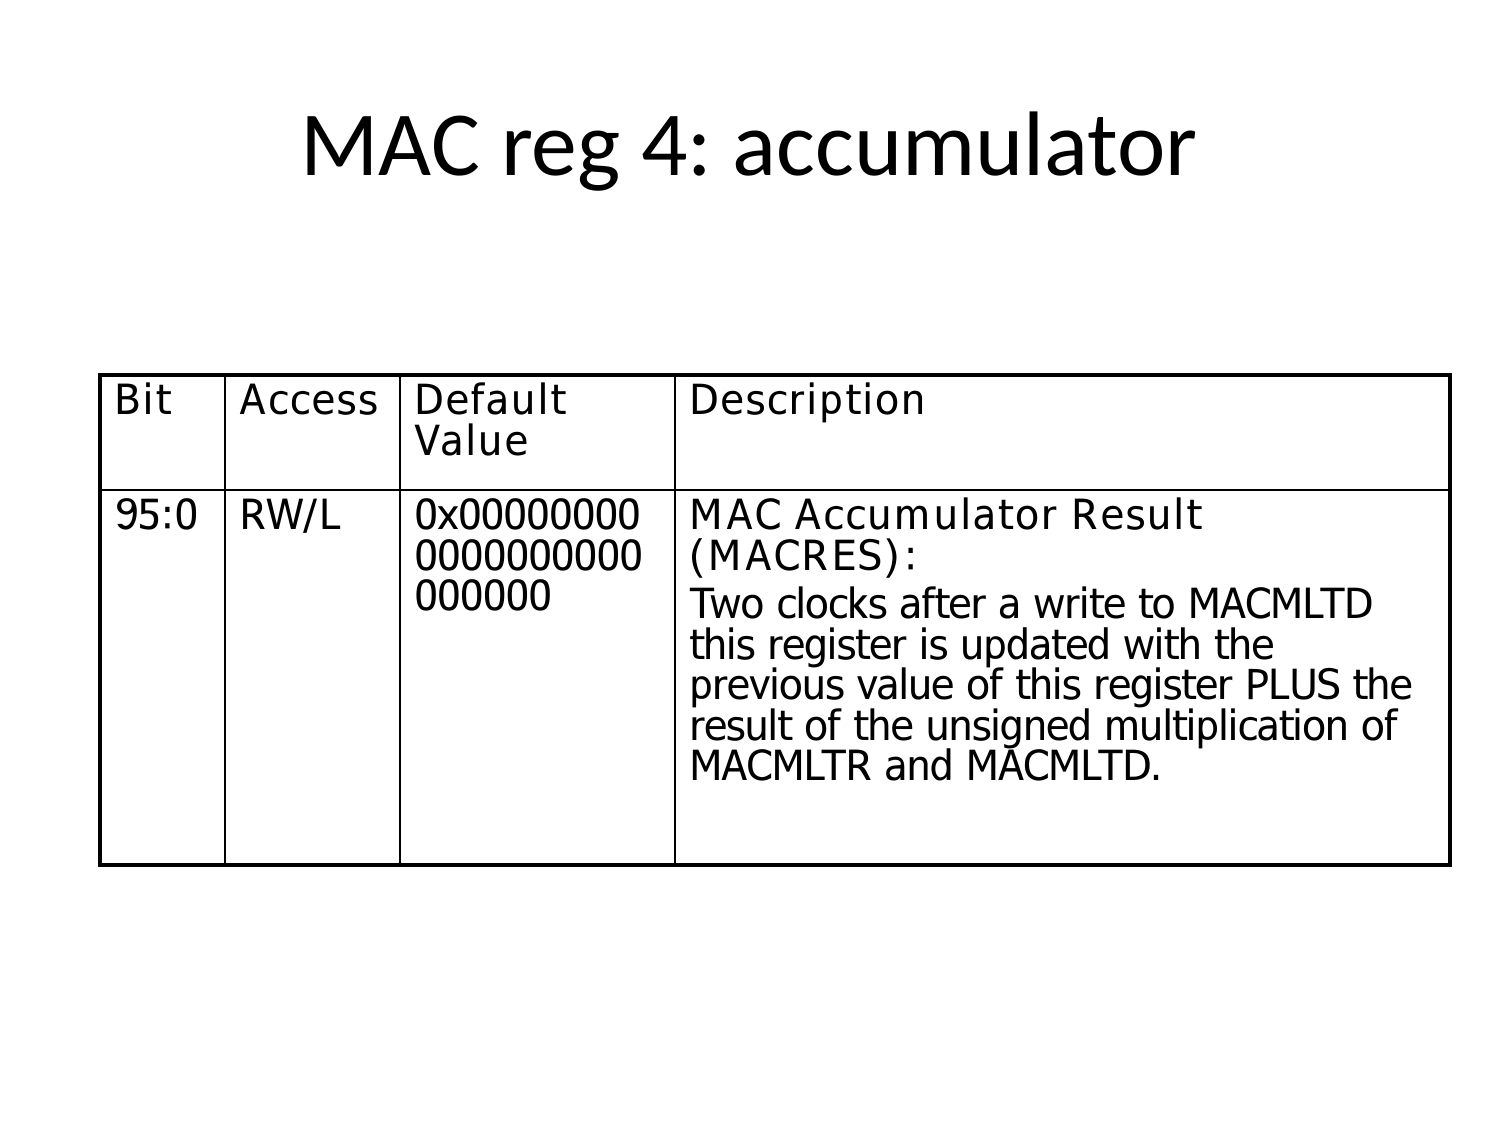

# MAC reg 4: accumulator
| Bit | Access | Default Value | Description |
| --- | --- | --- | --- |
| 95:0 | RW/L | 0x000000000000000000000000 | MAC Accumulator Result (MACRES): Two clocks after a write to MACMLTD this register is updated with the previous value of this register PLUS the result of the unsigned multiplication of MACMLTR and MACMLTD. |